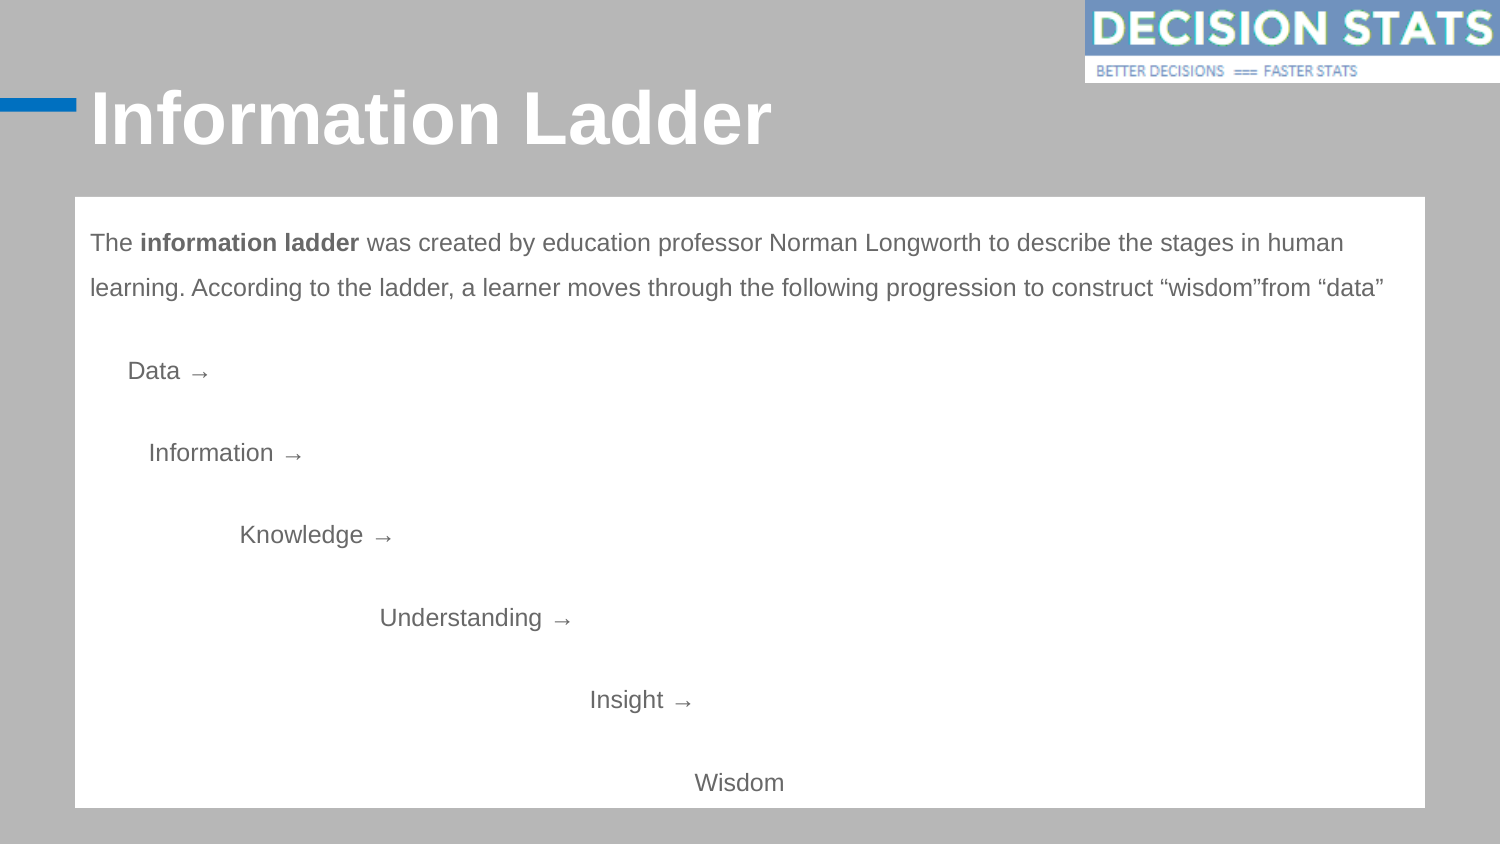

# Information Ladder
The information ladder was created by education professor Norman Longworth to describe the stages in human learning. According to the ladder, a learner moves through the following progression to construct “wisdom”from “data”
Data →
   Information →
                Knowledge →
                                    Understanding →
                                                                  Insight →
                                                                                 Wisdom